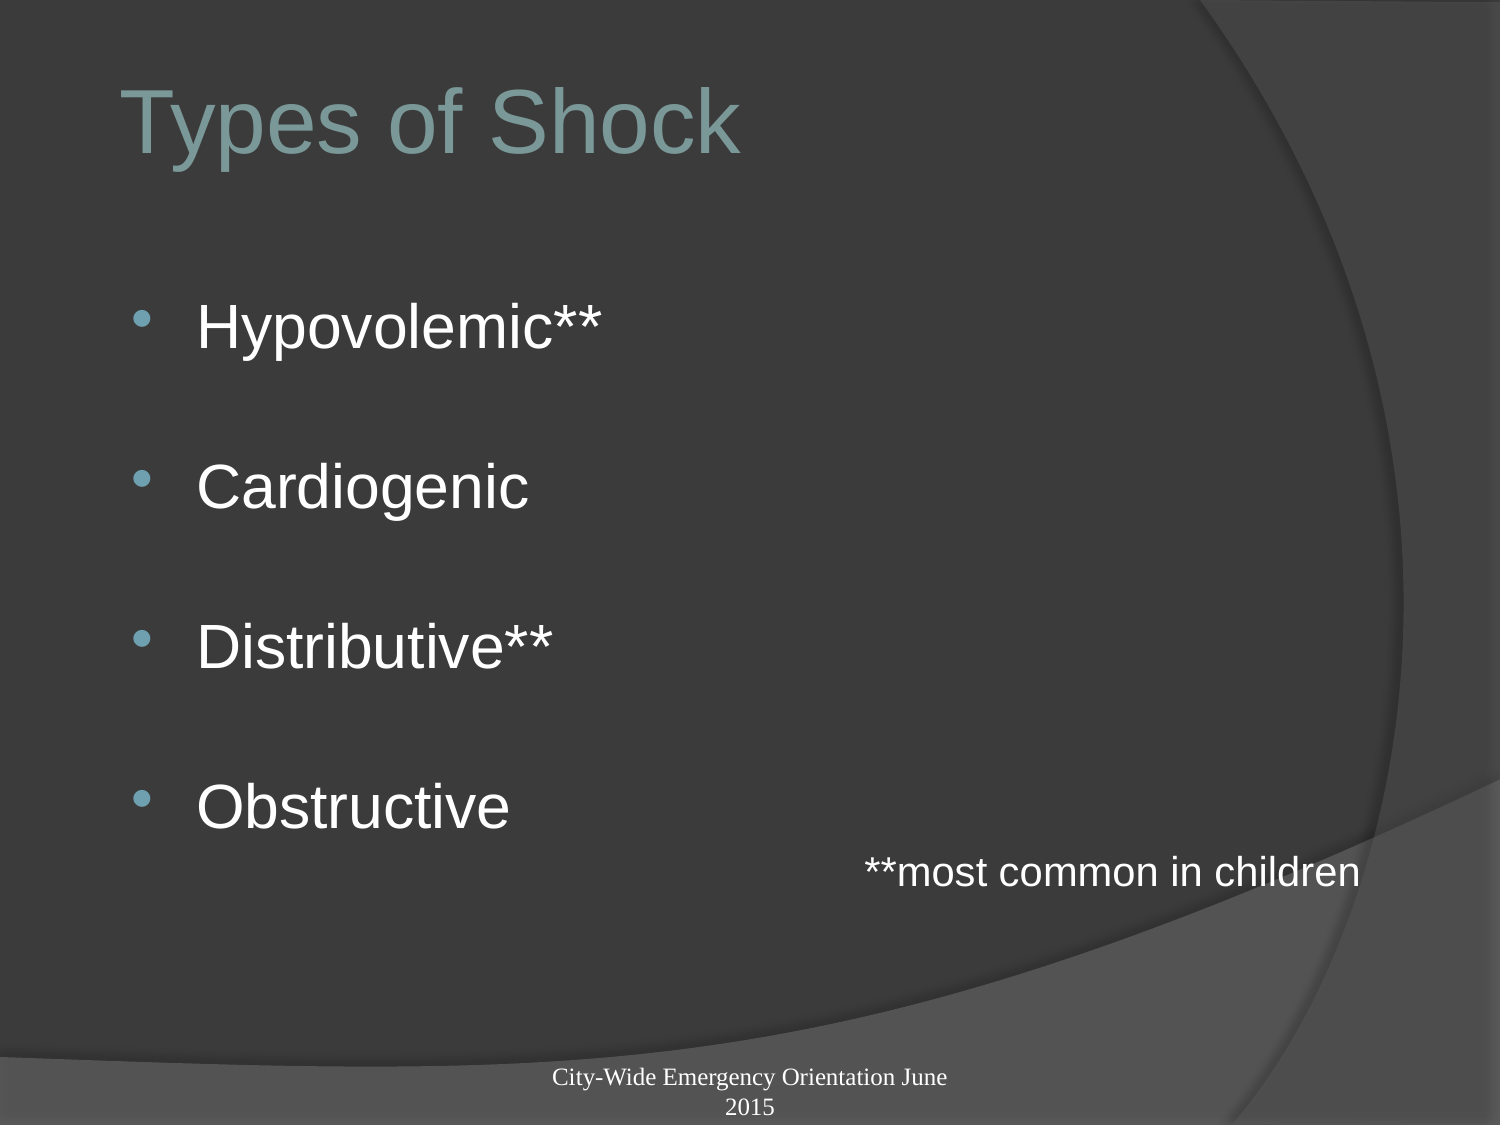

# Types of Shock
Hypovolemic**

Cardiogenic

Distributive**

Obstructive
**most common in children
City-Wide Emergency Orientation June 2015